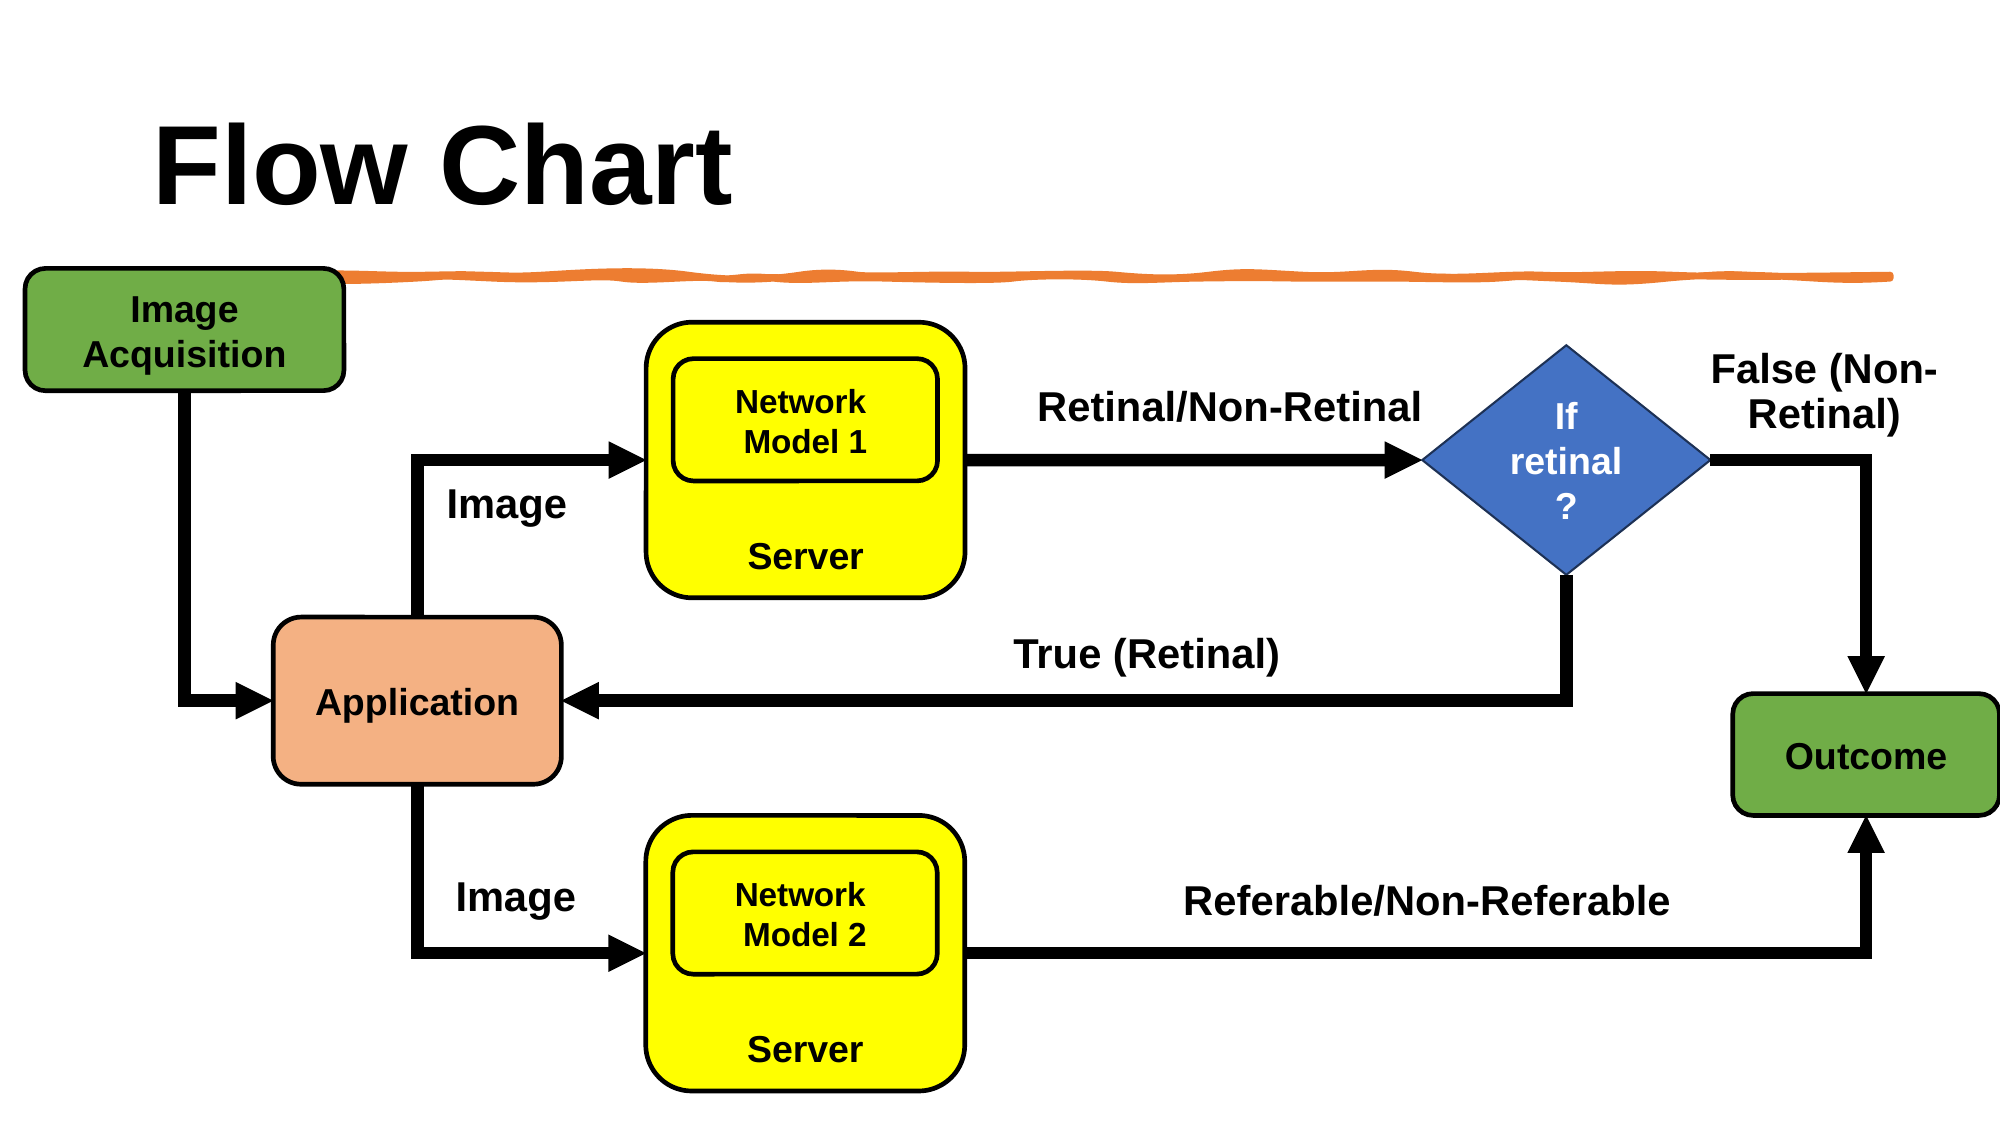

Flow Chart

Image Acquisition

Server
Network
Model 1
False (Non-Retinal)
If retinal?
Retinal/Non-Retinal
Image
Application
True (Retinal)
Outcome
Server
Network
Model 2
Image
Referable/Non-Referable